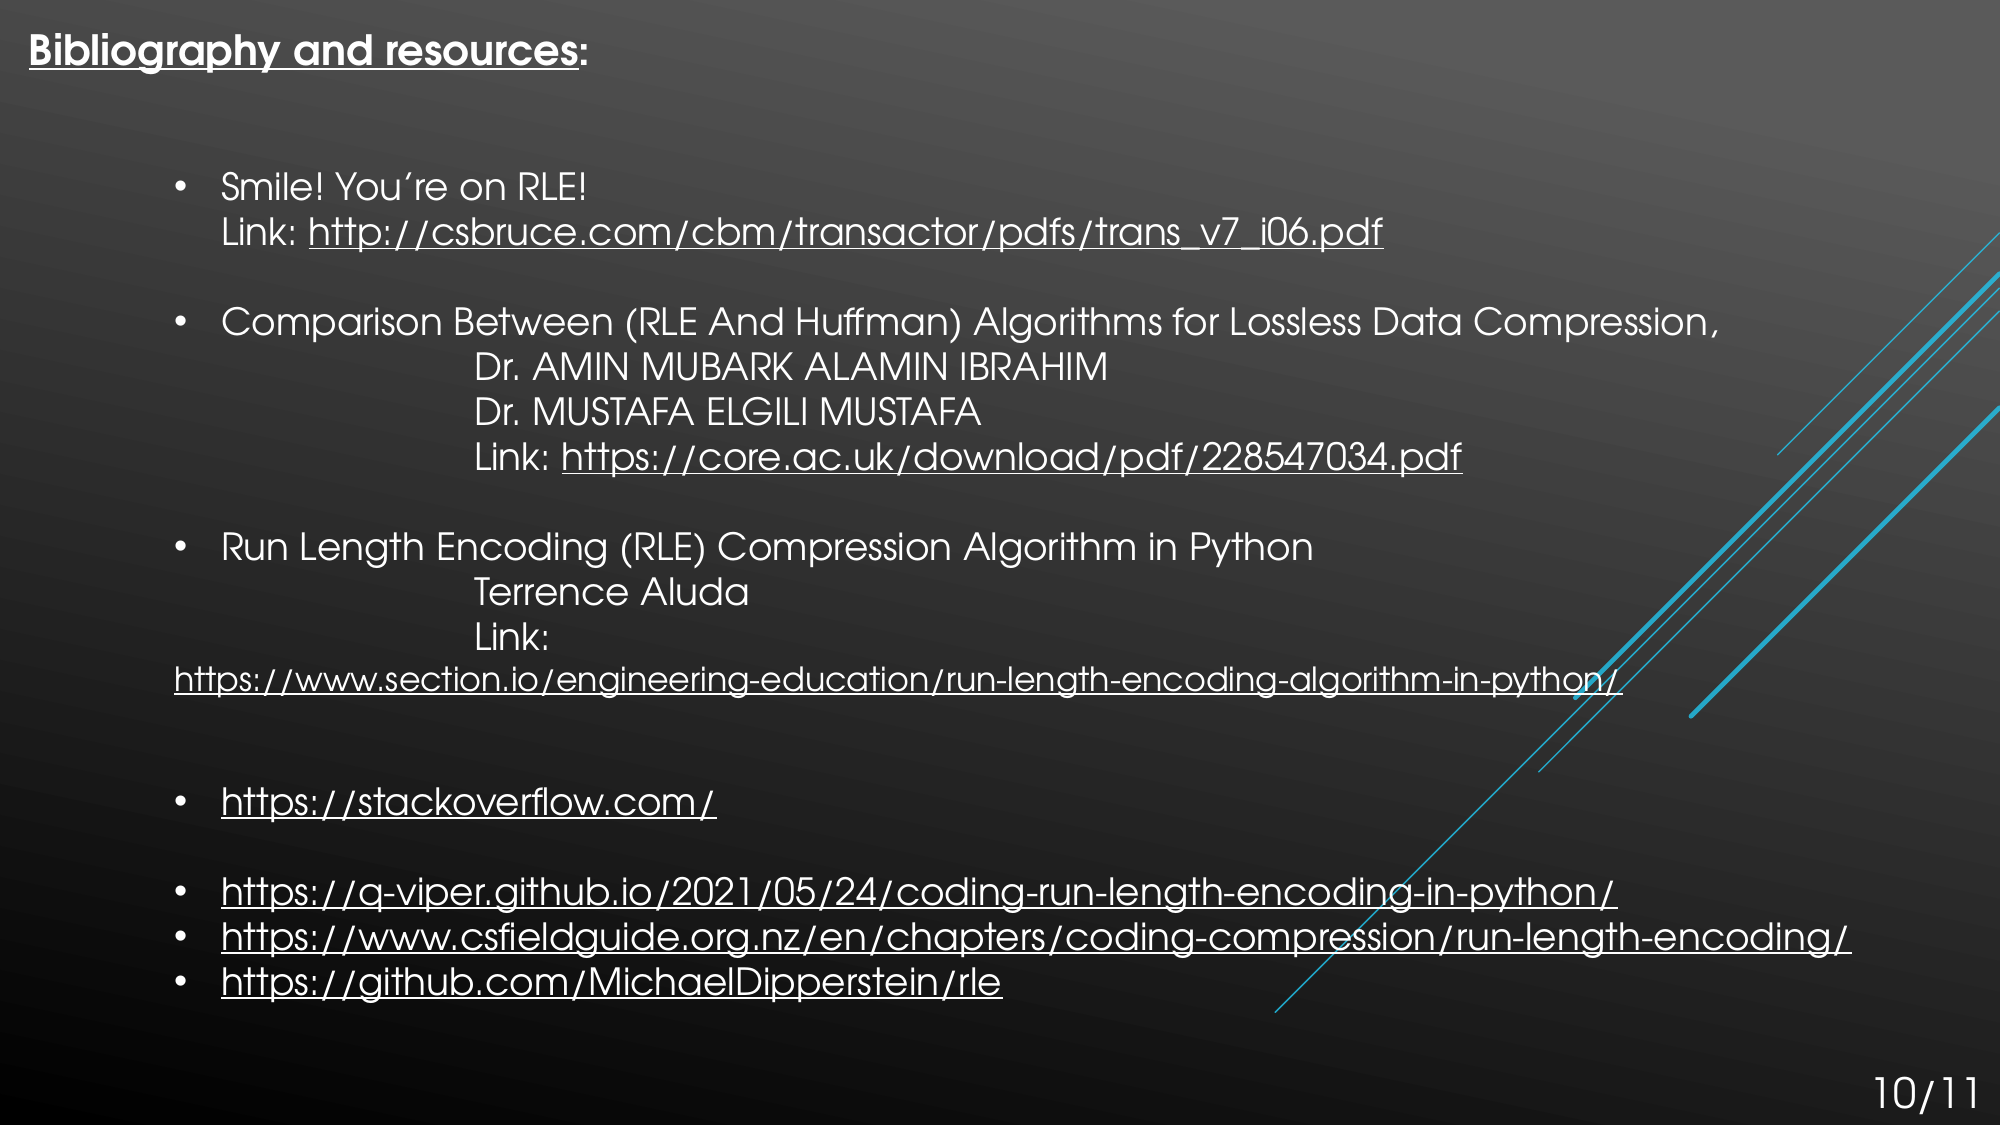

Bibliography and resources:
Smile! You’re on RLE!
Link: http://csbruce.com/cbm/transactor/pdfs/trans_v7_i06.pdf

Comparison Between (RLE And Huffman) Algorithms for Lossless Data Compression,
		Dr. AMIN MUBARK ALAMIN IBRAHIM
		Dr. MUSTAFA ELGILI MUSTAFA
		Link: https://core.ac.uk/download/pdf/228547034.pdf

Run Length Encoding (RLE) Compression Algorithm in Python
		Terrence Aluda
		Link: https://www.section.io/engineering-education/run-length-encoding-algorithm-in-python/

https://stackoverflow.com/

https://q-viper.github.io/2021/05/24/coding-run-length-encoding-in-python/
https://www.csfieldguide.org.nz/en/chapters/coding-compression/run-length-encoding/
https://github.com/MichaelDipperstein/rle
10/11